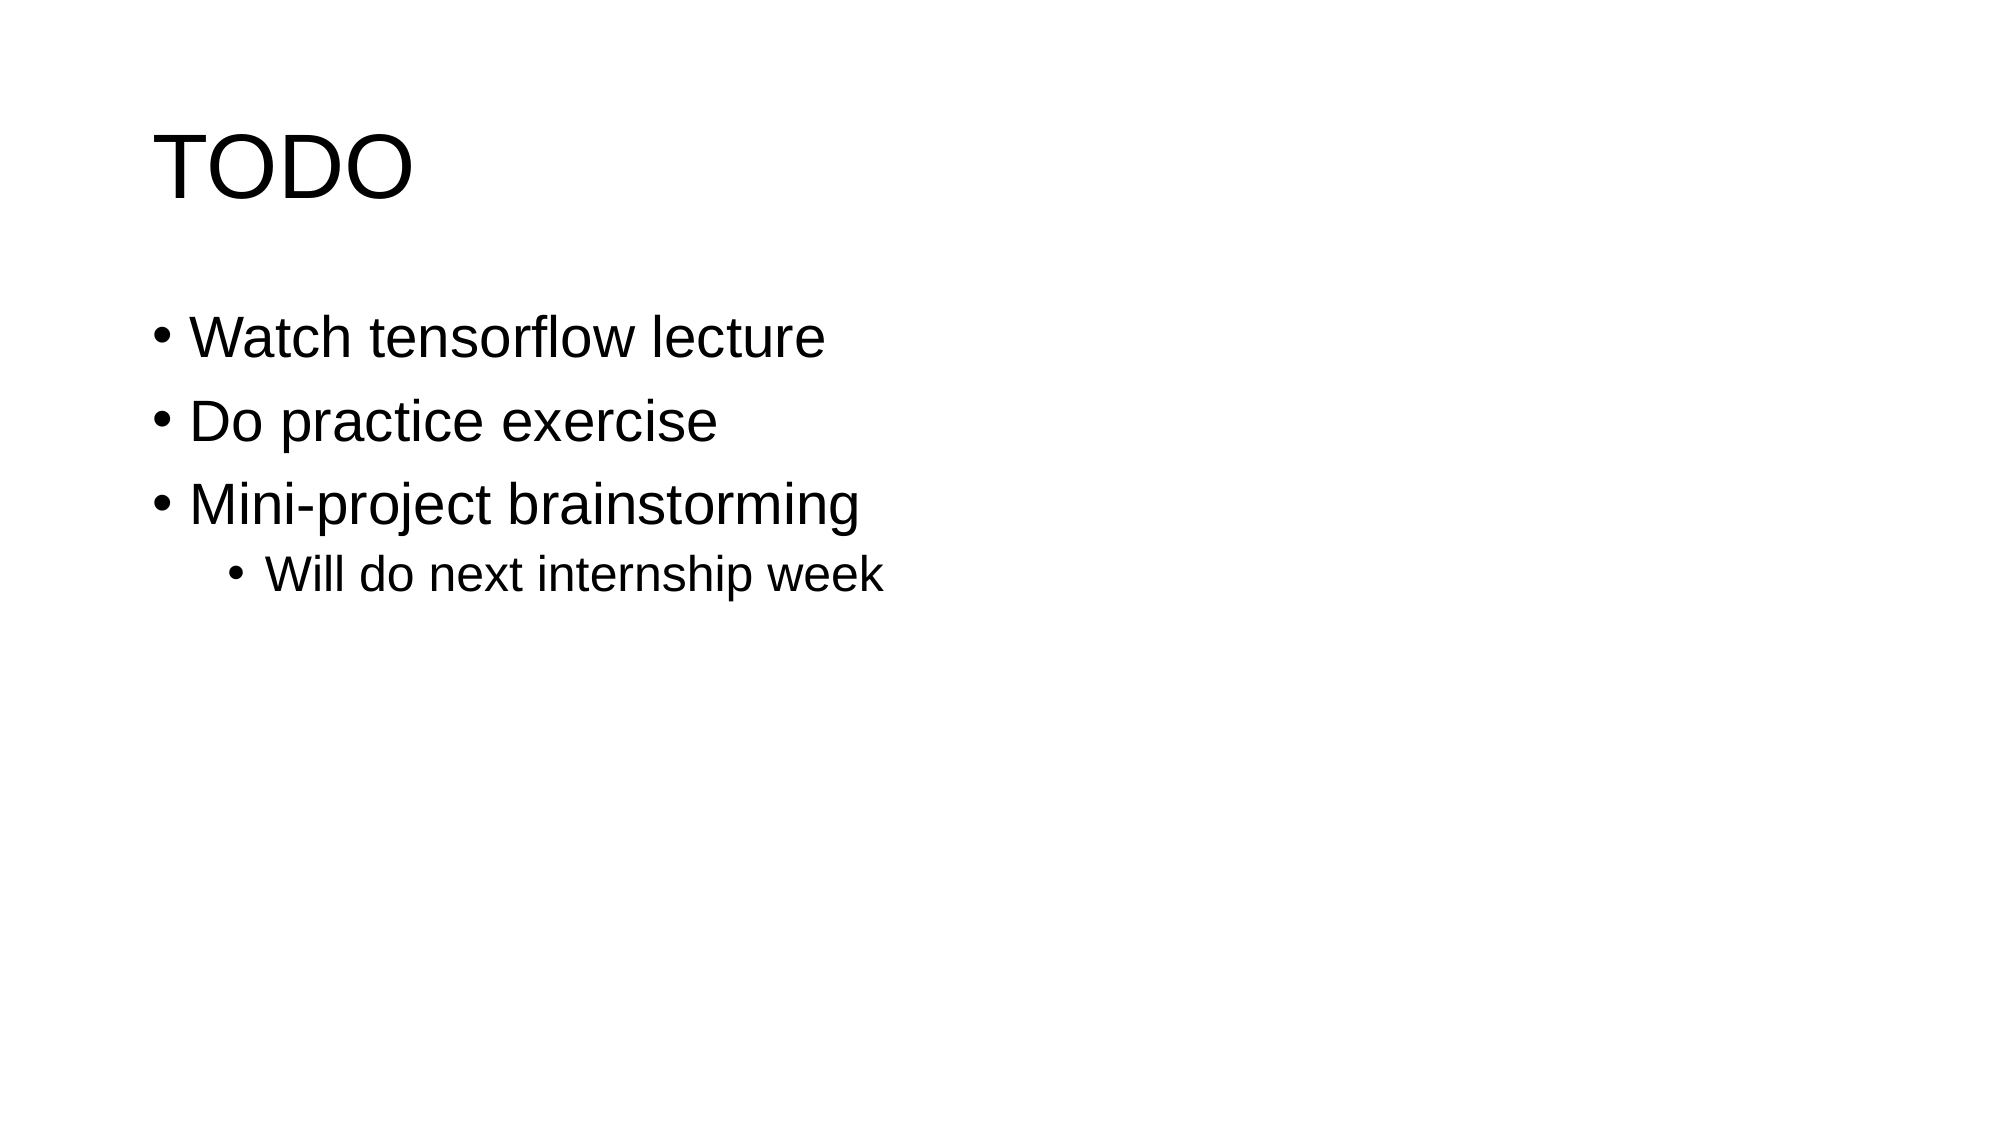

# TODO
Watch tensorflow lecture
Do practice exercise
Mini-project brainstorming
Will do next internship week